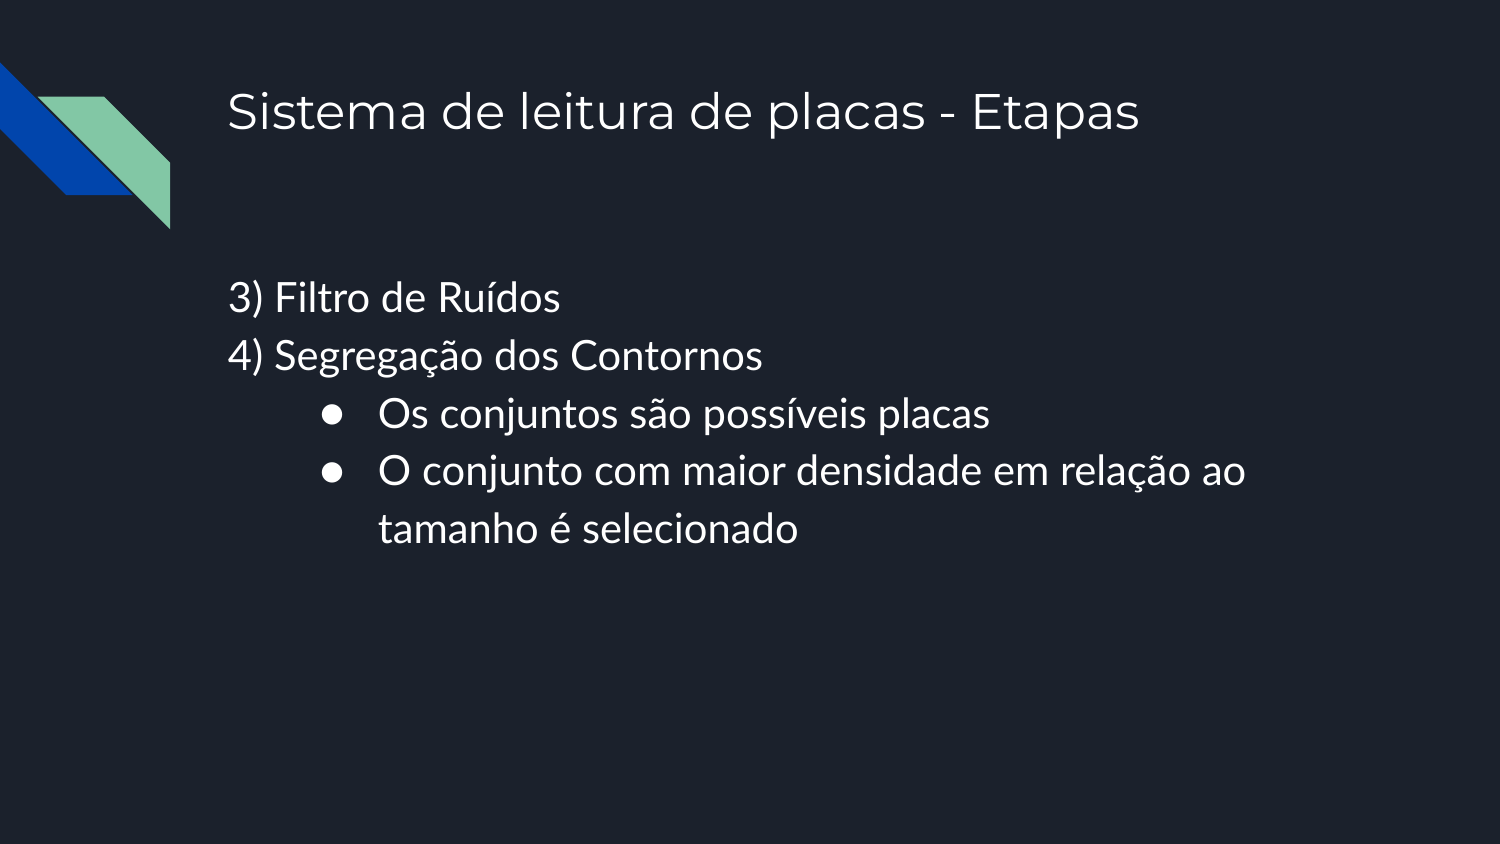

# Sistema de leitura de placas - Etapas
3) Filtro de Ruídos
4) Segregação dos Contornos
Os conjuntos são possíveis placas
O conjunto com maior densidade em relação ao tamanho é selecionado